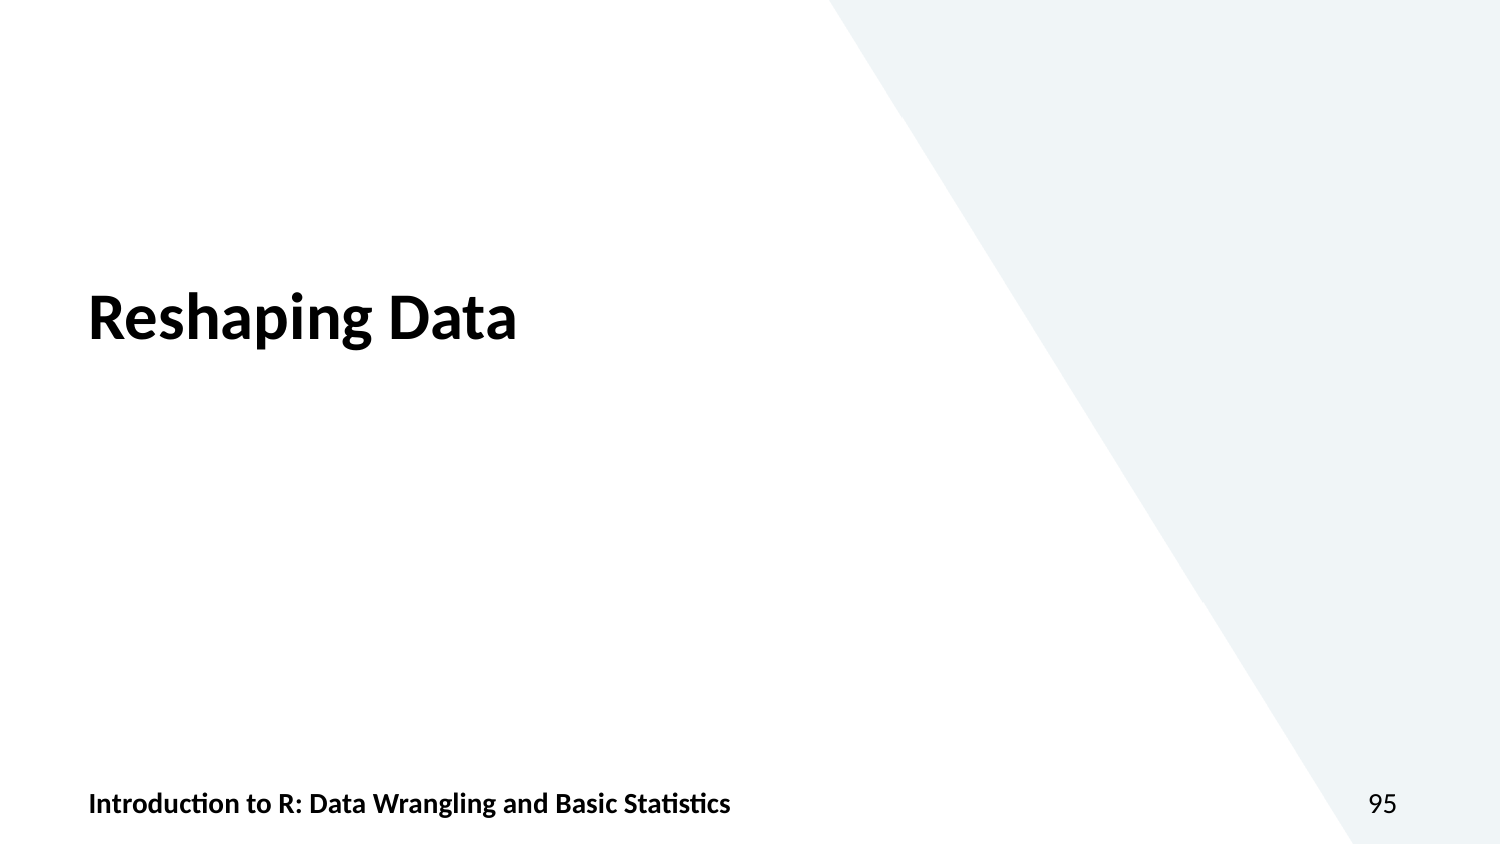

Reshaping Data
Introduction to R: Data Wrangling and Basic Statistics
95